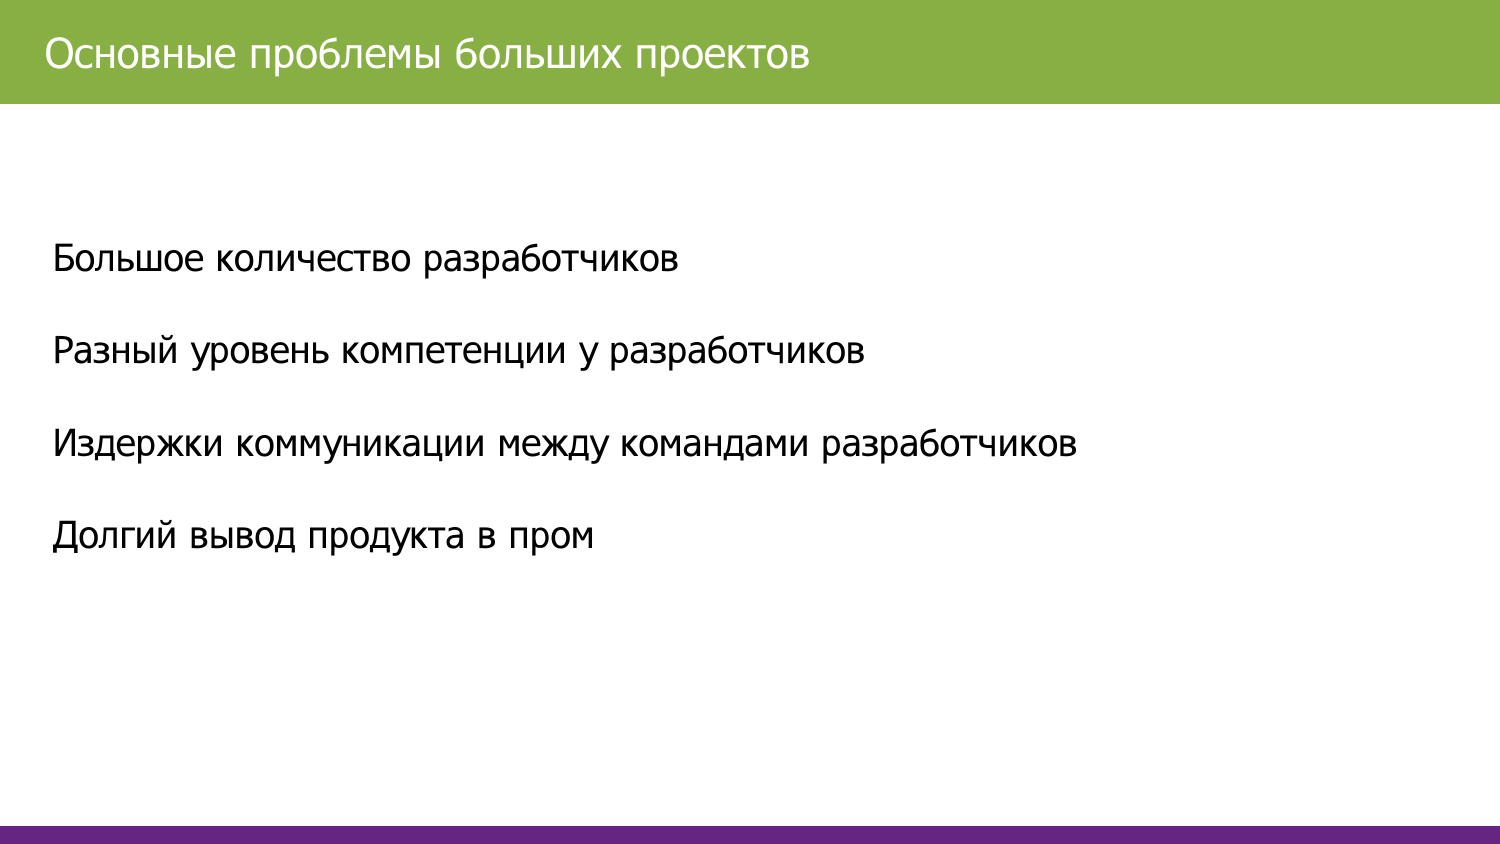

Основные проблемы больших проектов

Большое количество разработчиков
Разный уровень компетенции у разработчиков
Издержки коммуникации между командами разработчиков
Долгий вывод продукта в пром